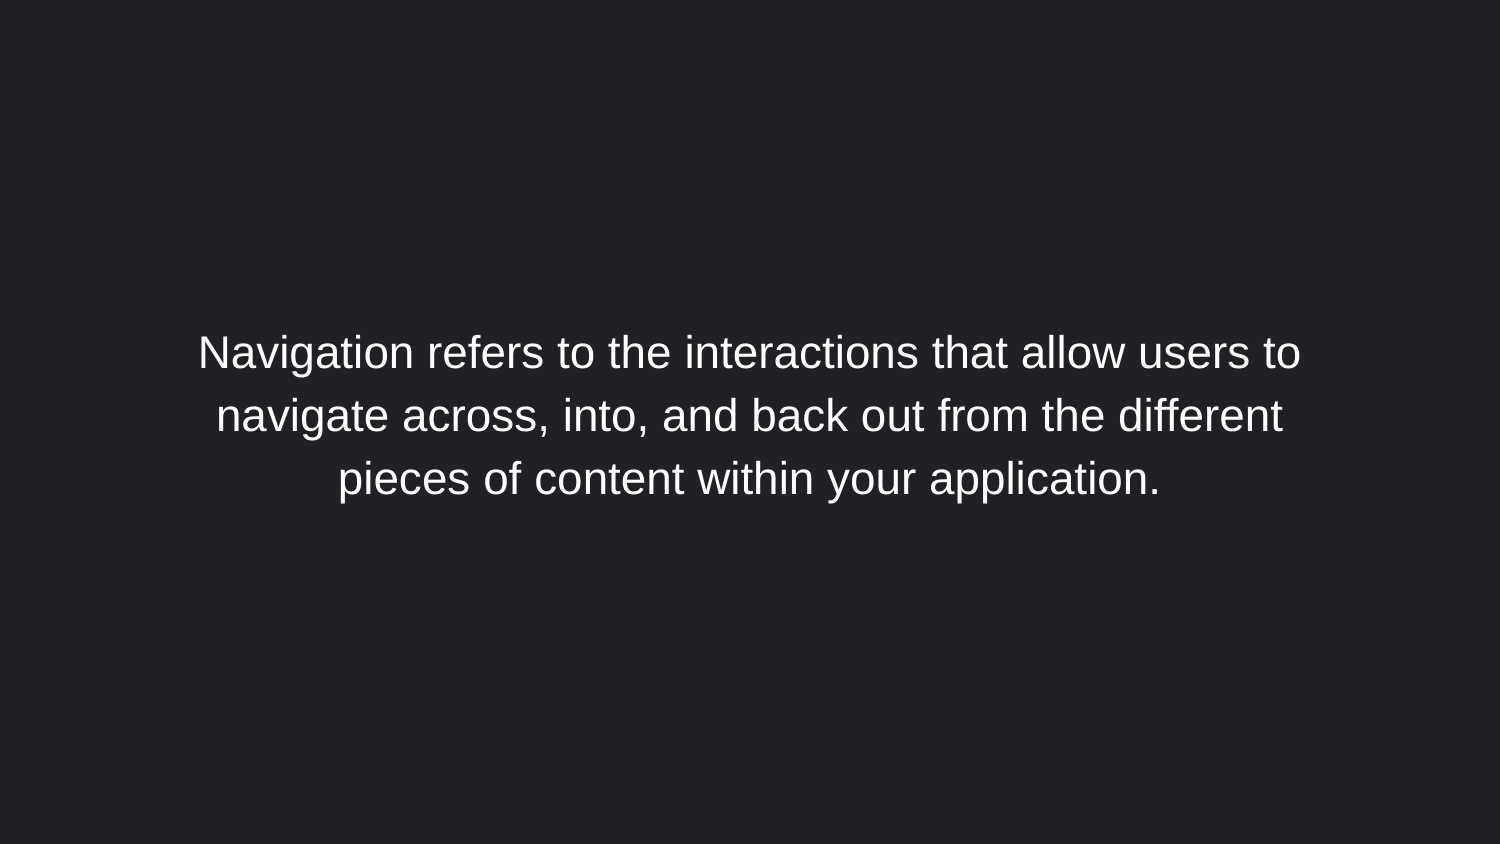

# Navigation refers to the interactions that allow users to navigate across, into, and back out from the different pieces of content within your application.